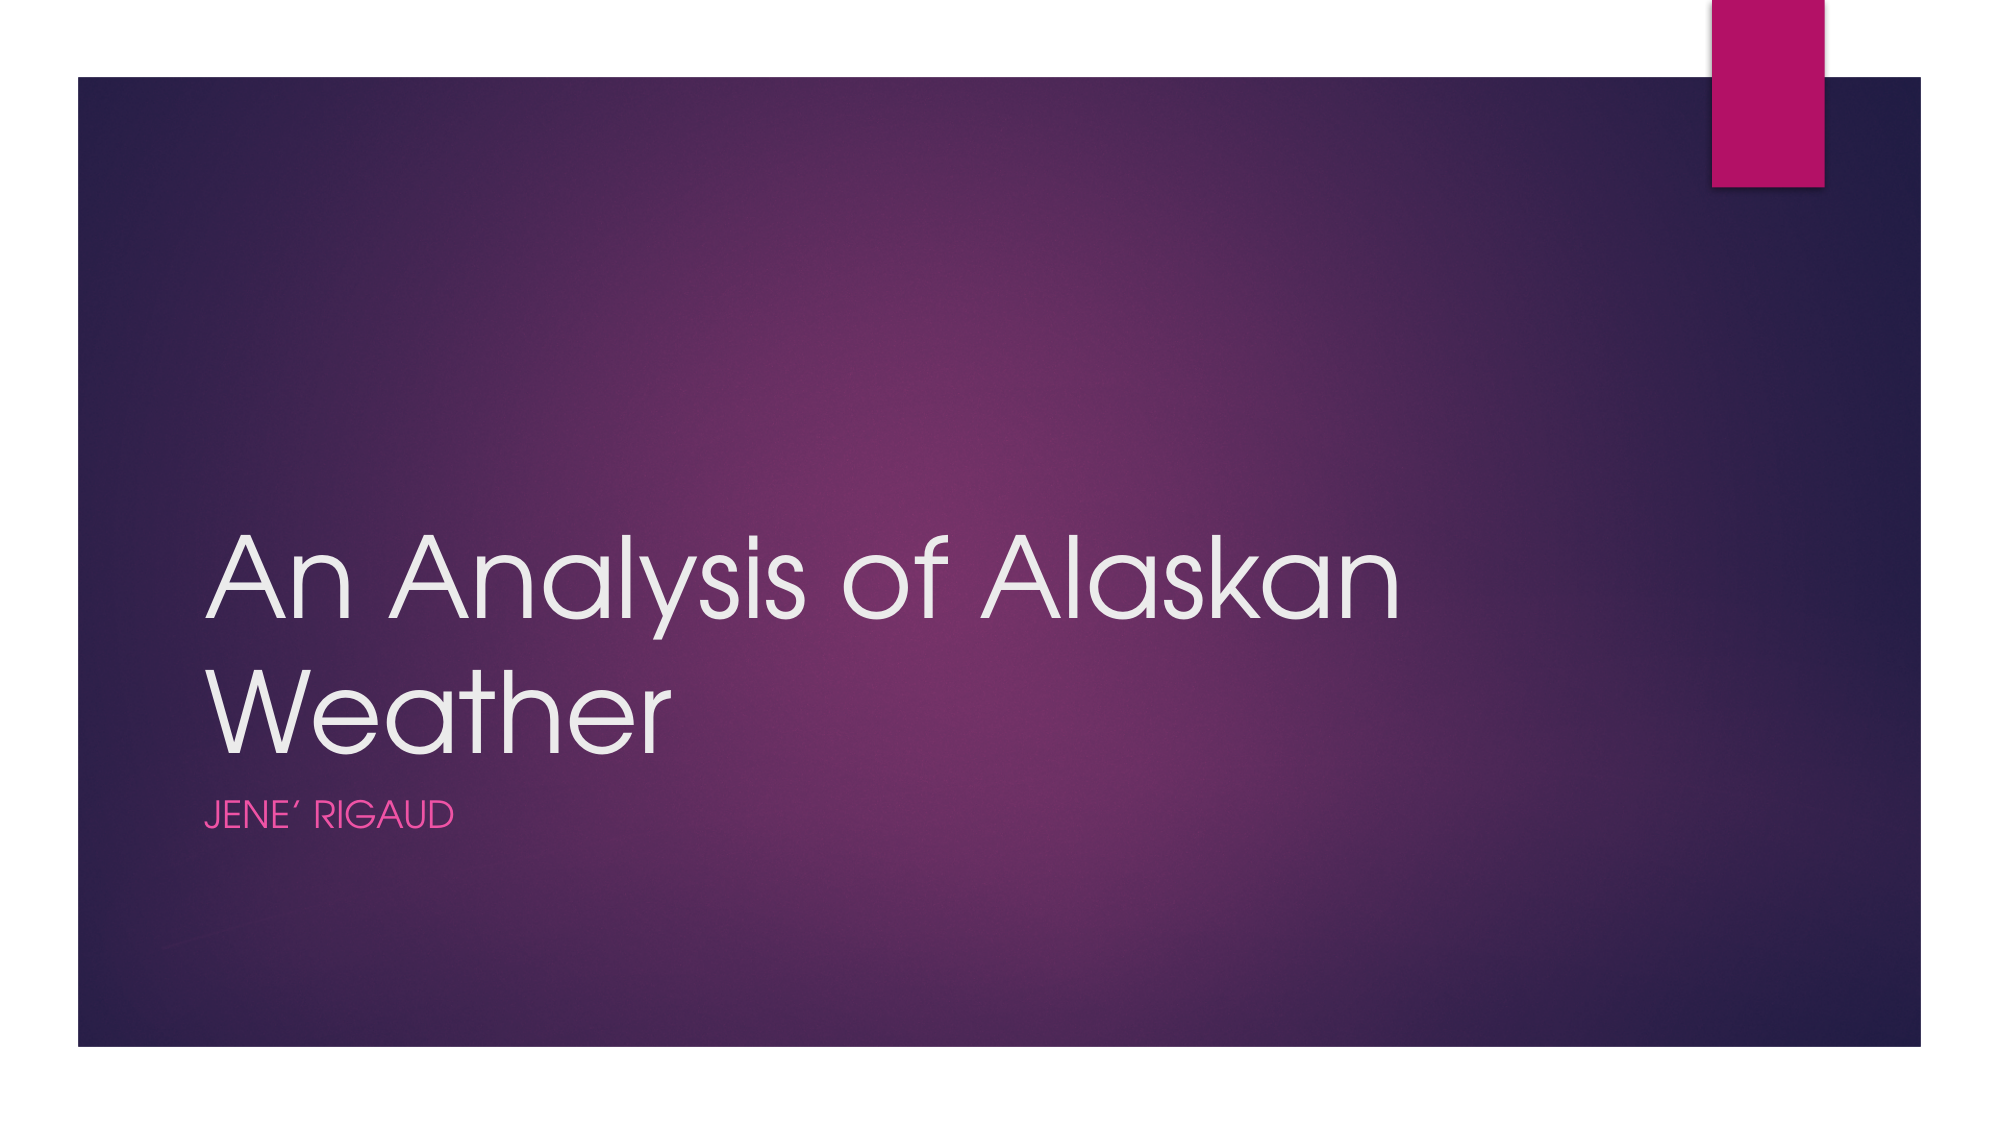

# An Analysis of Alaskan Weather
Jene’ Rigaud